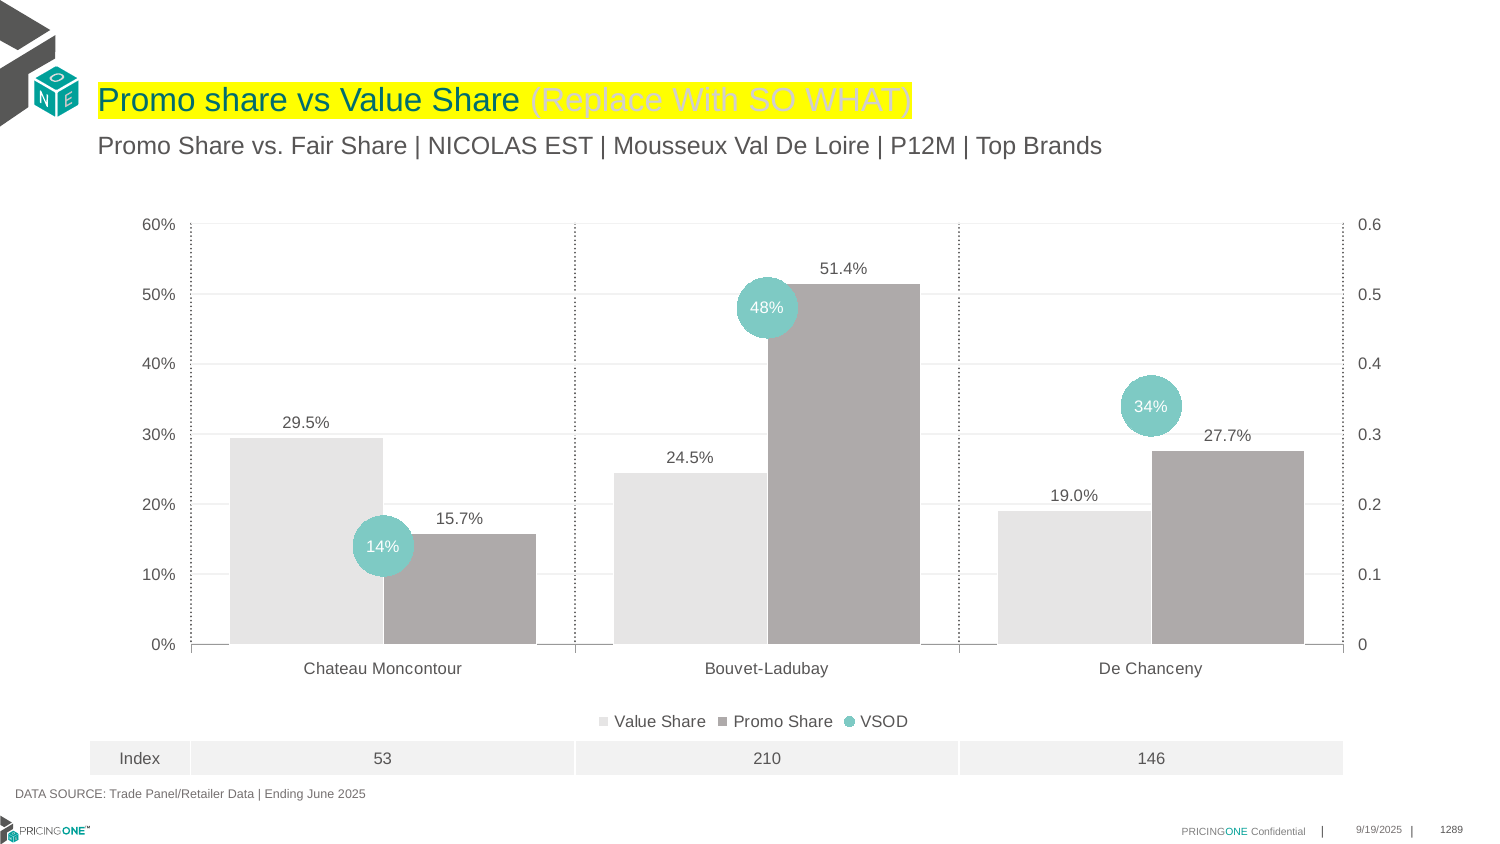

# Promo share vs Value Share (Replace With SO WHAT)
Promo Share vs. Fair Share | NICOLAS EST | Mousseux Val De Loire | P12M | Top Brands

### Chart

| Category | Value Share | Promo Share | VSOD |
|---|---|---|---|
| Chateau Moncontour | 0.29499797761898344 | 0.1574130567419158 | 0.14 |
| Bouvet-Ladubay | 0.24484292840771202 | 0.5143380109823062 | 0.48 |
| De Chanceny | 0.1899689901577457 | 0.2769981696156193 | 0.34 |
| Index | 53 | 210 | 146 |
| --- | --- | --- | --- |
DATA SOURCE: Trade Panel/Retailer Data | Ending June 2025

9/19/2025
1289